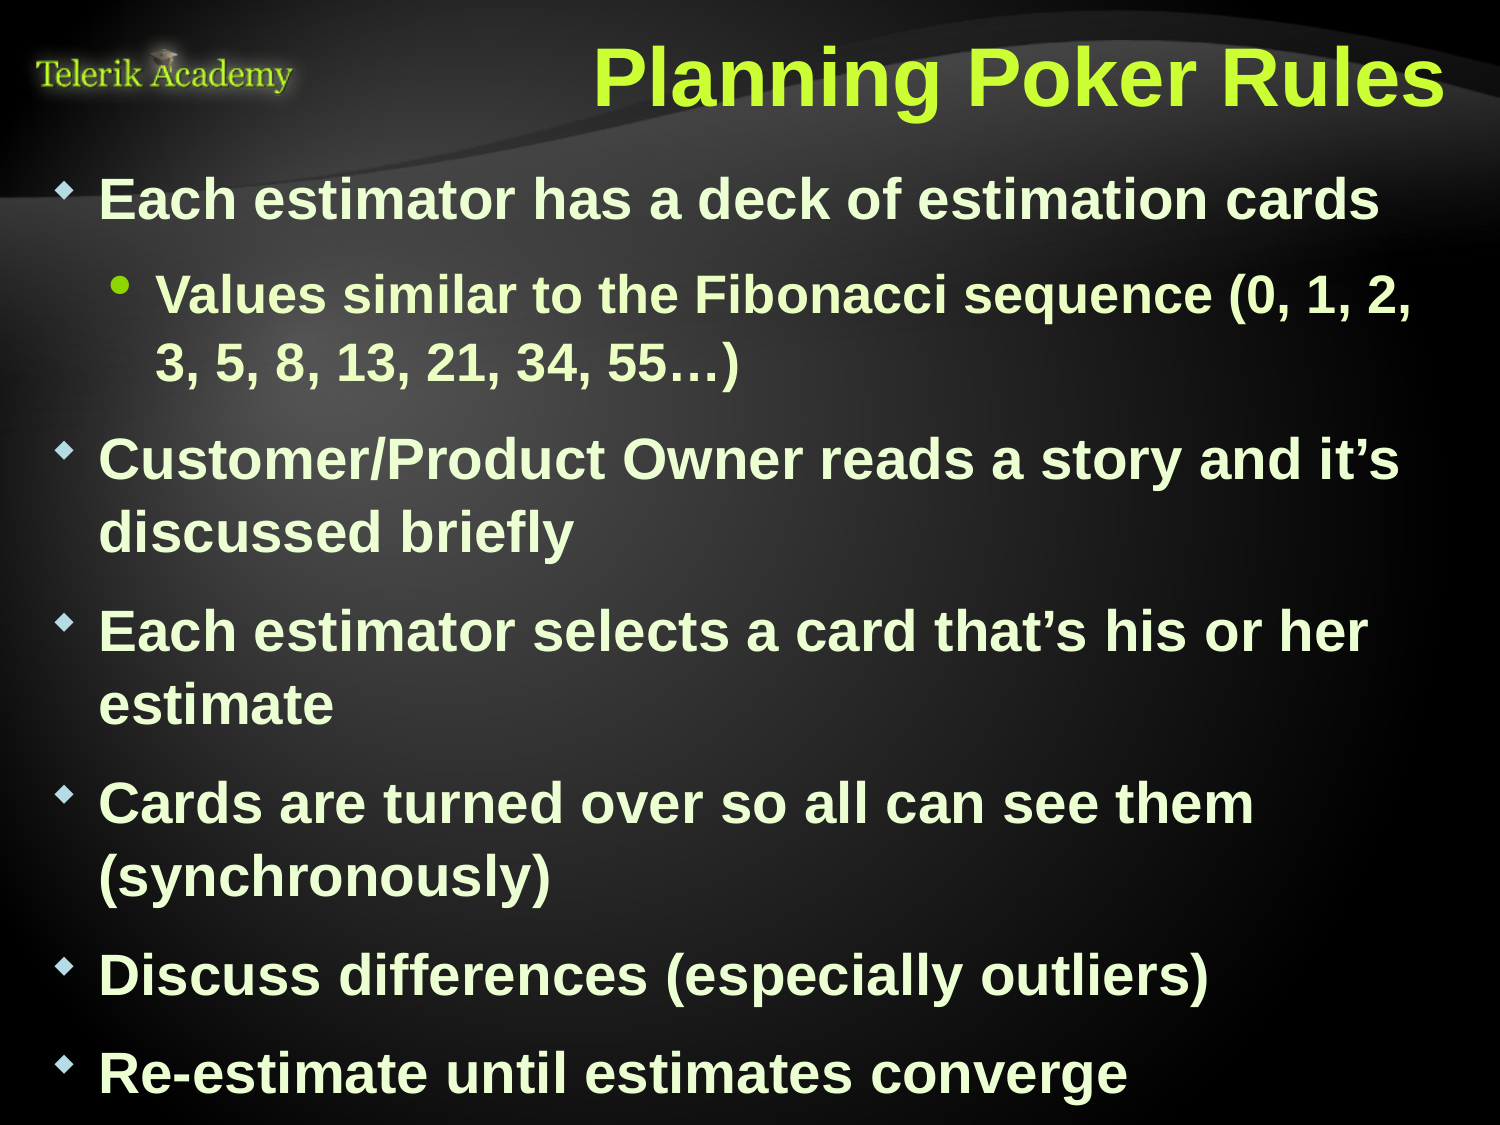

# Planning Poker Rules
Each estimator has a deck of estimation cards
Values similar to the Fibonacci sequence (0, 1, 2, 3, 5, 8, 13, 21, 34, 55…)
Customer/Product Owner reads a story and it’s discussed briefly
Each estimator selects a card that’s his or her estimate
Cards are turned over so all can see them (synchronously)
Discuss differences (especially outliers)
Re-estimate until estimates converge